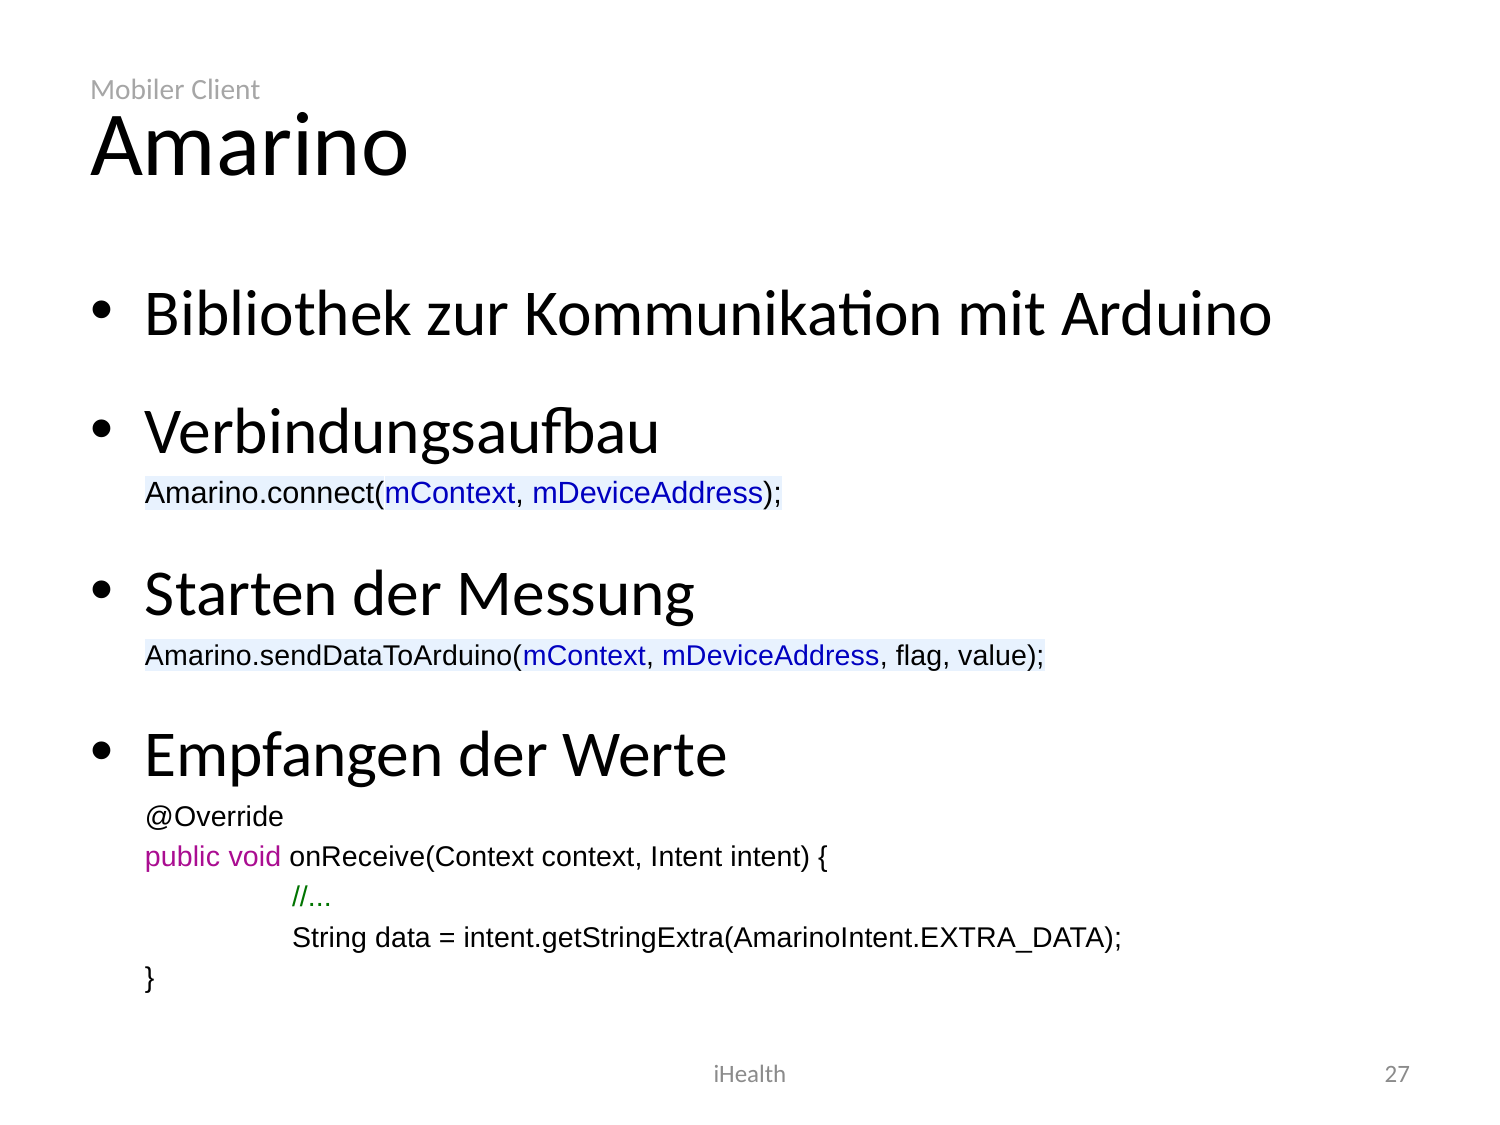

# Amarino
Mobiler Client

Bibliothek zur Kommunikation mit Arduino
Verbindungsaufbau
		Amarino.connect(mContext, mDeviceAddress);
Starten der Messung
		Amarino.sendDataToArduino(mContext, mDeviceAddress, flag, value);
Empfangen der Werte
		@Override
		public void onReceive(Context context, Intent intent) {
		  	//...
		  	String data = intent.getStringExtra(AmarinoIntent.EXTRA_DATA);
		}
iHealth
27